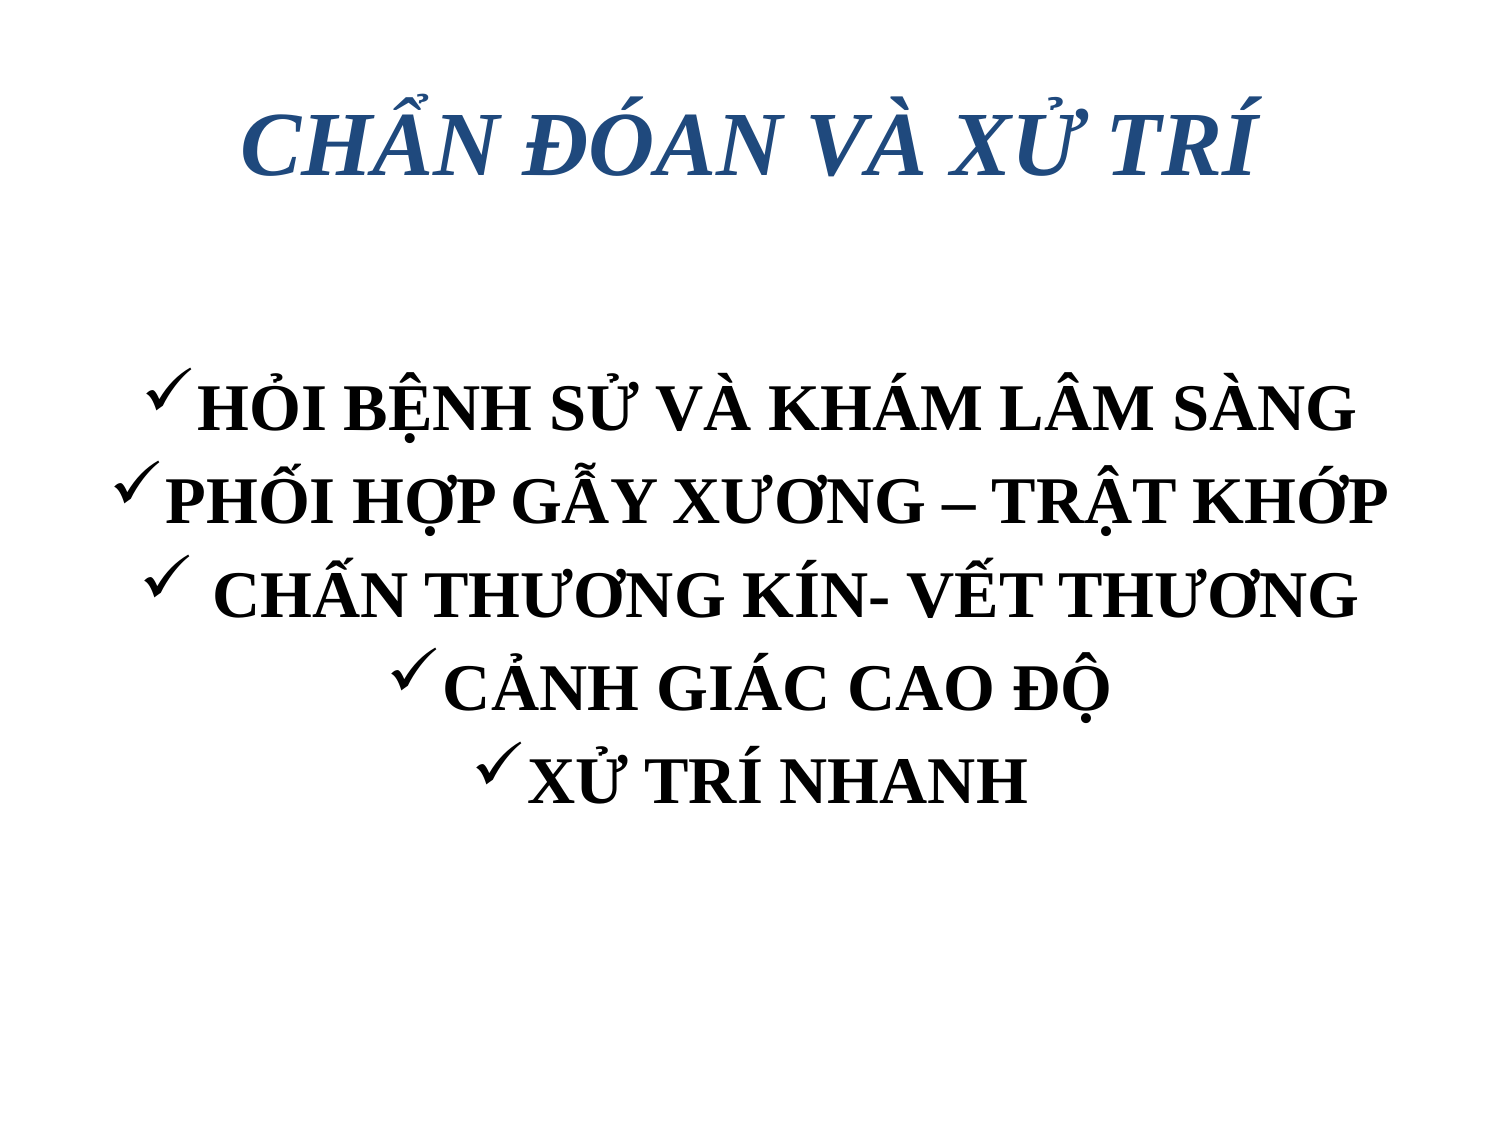

# CHẨN ĐÓAN VÀ XỬ TRÍ

HỎI BỆNH SỬ VÀ KHÁM LÂM SÀNG
PHỐI HỢP GẪY XƯƠNG – TRẬT KHỚP
 CHẤN THƯƠNG KÍN- VẾT THƯƠNG
CẢNH GIÁC CAO ĐỘ
XỬ TRÍ NHANH